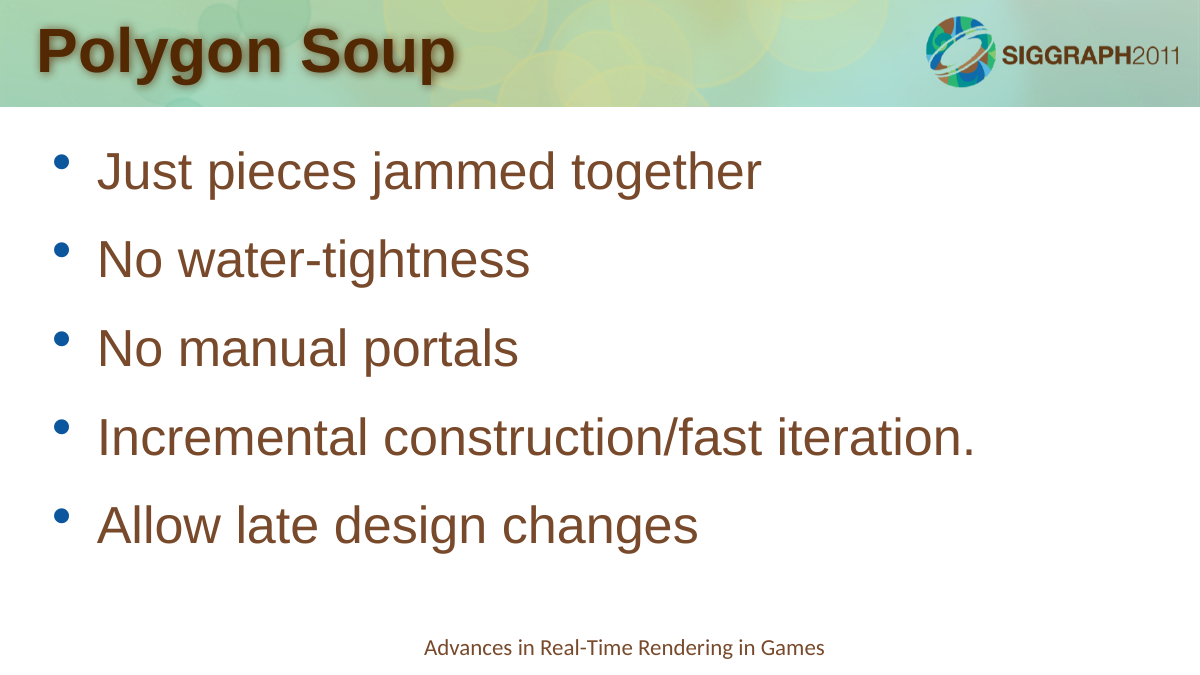

# Polygon Soup
Just pieces jammed together
No water-tightness
No manual portals
Incremental construction/fast iteration.
Allow late design changes